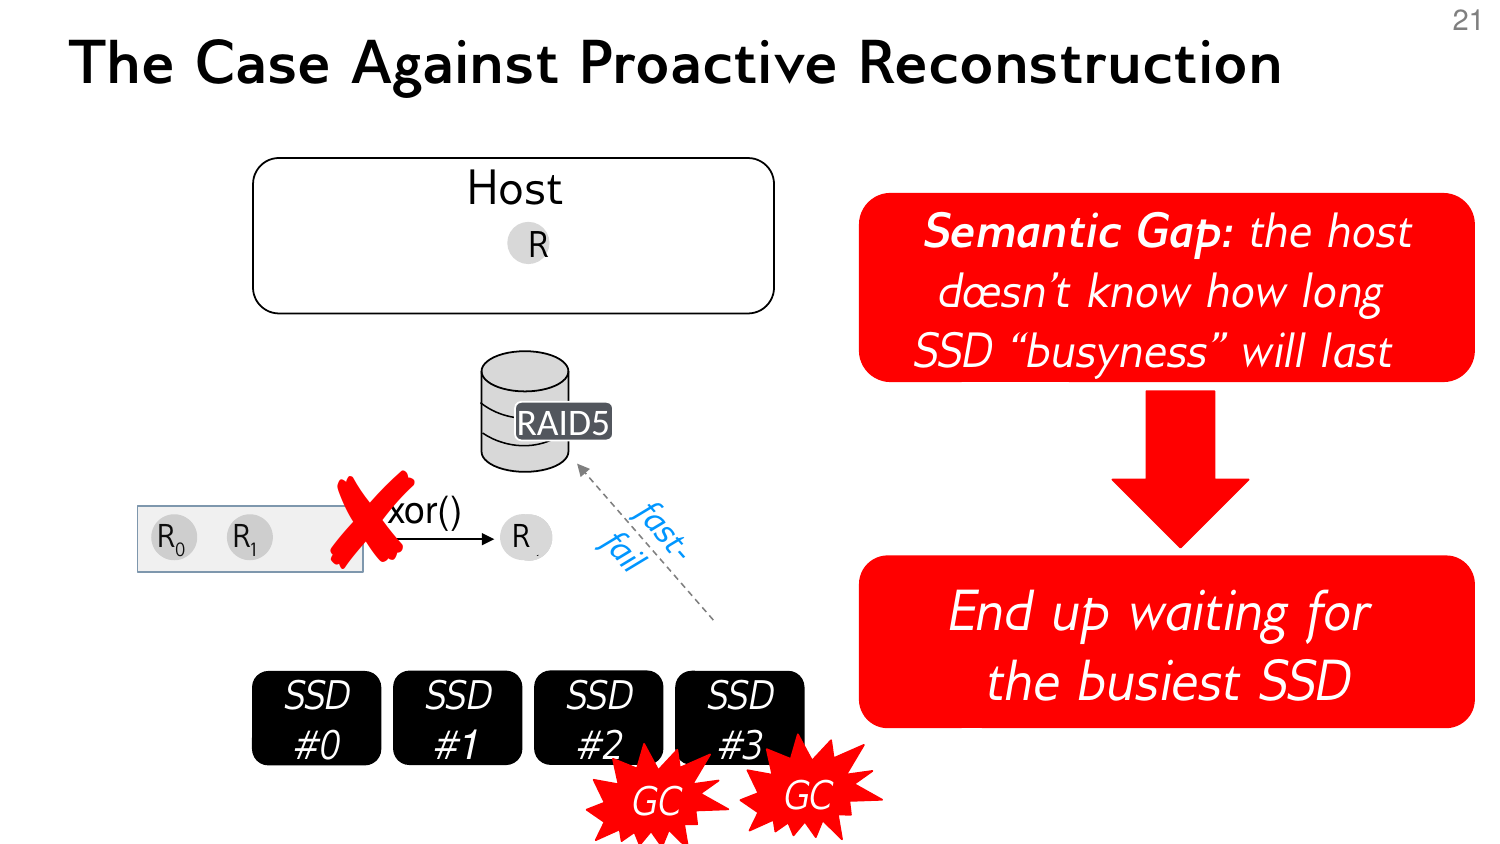

# The Case Against Proactive Reconstruction
Host

Semantic Gap: the host doesn’t know how long
SSD “busyness” will last
R

RAID5

✘
fast-fail
xor()
R

R0

R1

R2

R1

R3

R0

End up waiting for
the busiest SSD
SSD#2
SSD
#1
SSD#3
SSD
#0

GC

GC